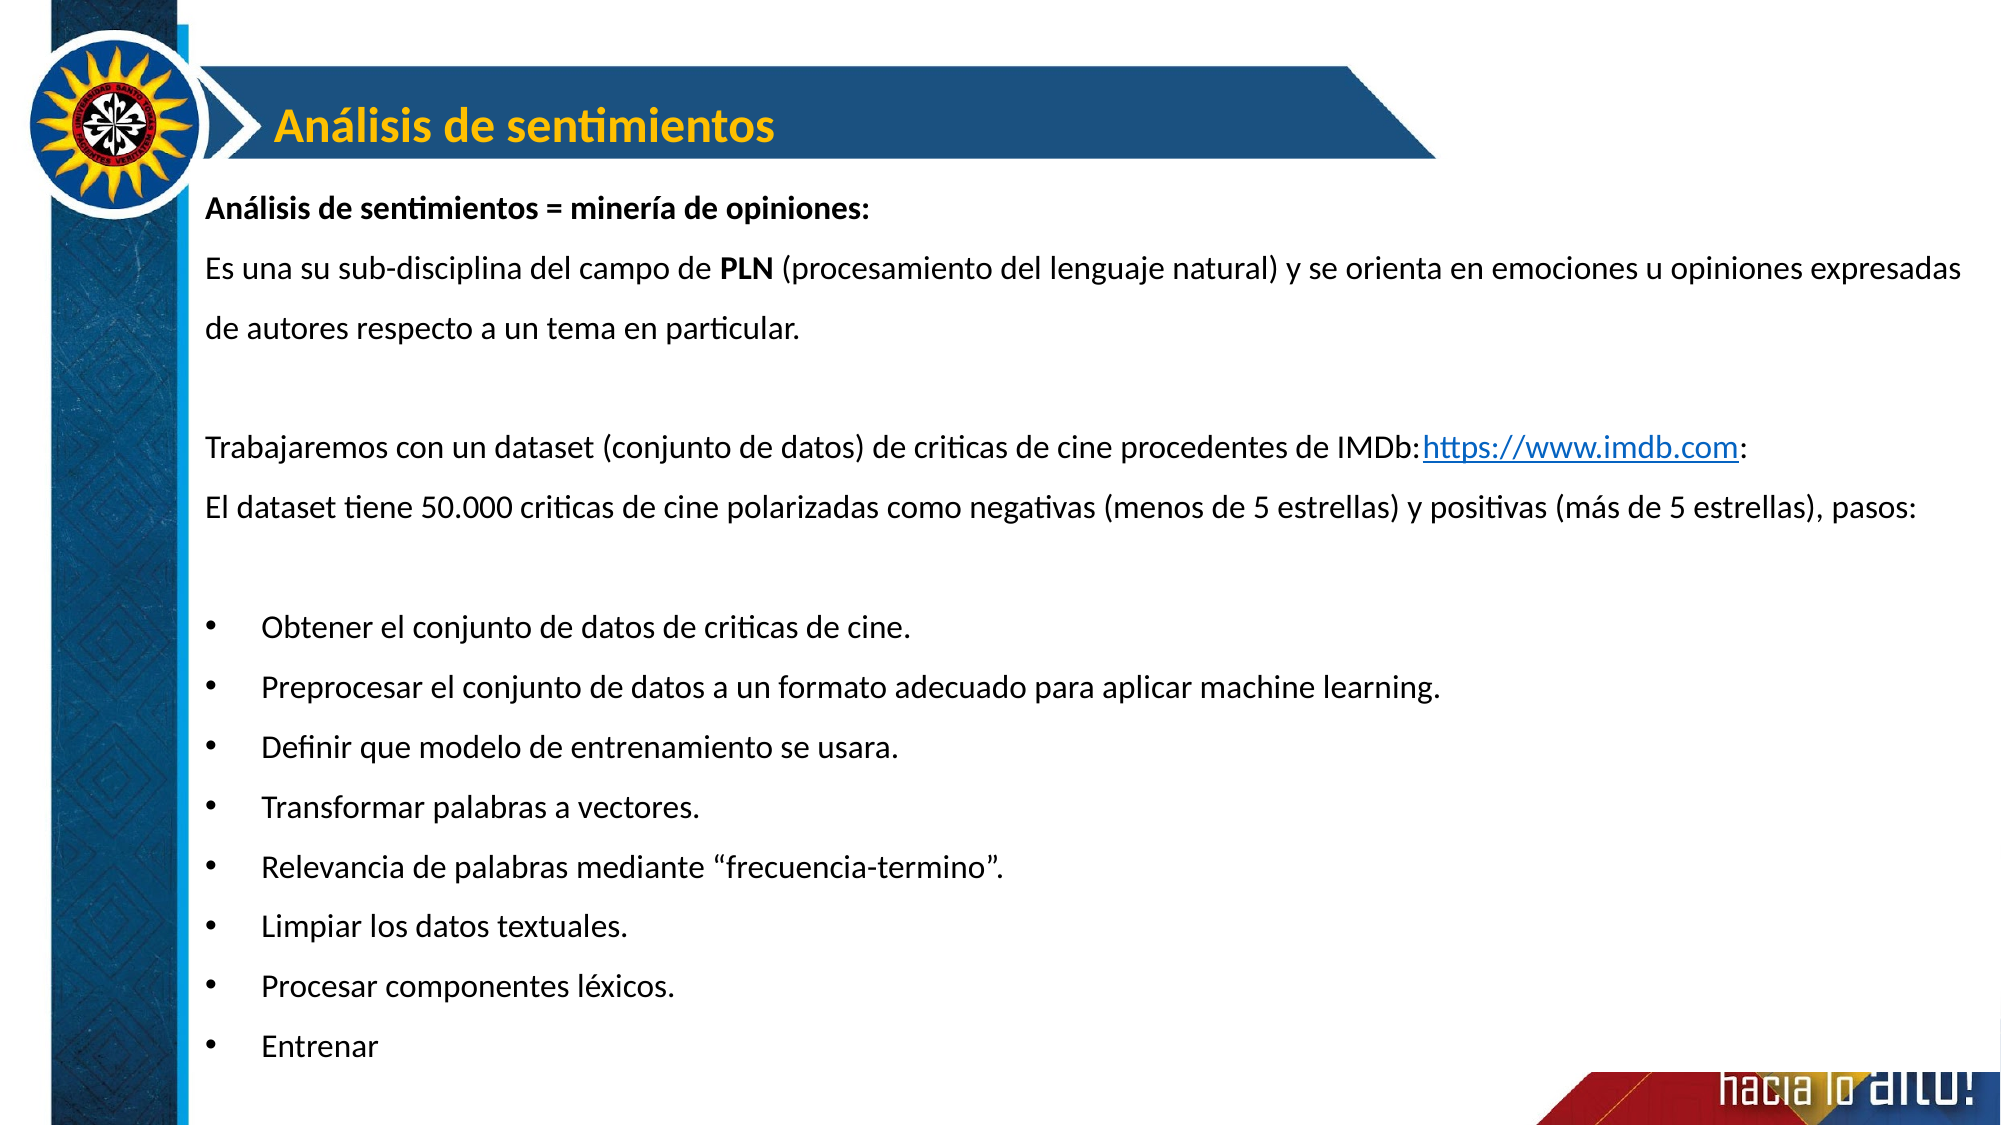

Análisis de sentimientos
Análisis de sentimientos = minería de opiniones:
Es una su sub-disciplina del campo de PLN (procesamiento del lenguaje natural) y se orienta en emociones u opiniones expresadas de autores respecto a un tema en particular.

Trabajaremos con un dataset (conjunto de datos) de criticas de cine procedentes de IMDb:https://www.imdb.com:
El dataset tiene 50.000 criticas de cine polarizadas como negativas (menos de 5 estrellas) y positivas (más de 5 estrellas), pasos:

Obtener el conjunto de datos de criticas de cine.
Preprocesar el conjunto de datos a un formato adecuado para aplicar machine learning.
Definir que modelo de entrenamiento se usara.
Transformar palabras a vectores.
Relevancia de palabras mediante “frecuencia-termino”.
Limpiar los datos textuales.
Procesar componentes léxicos.
Entrenar